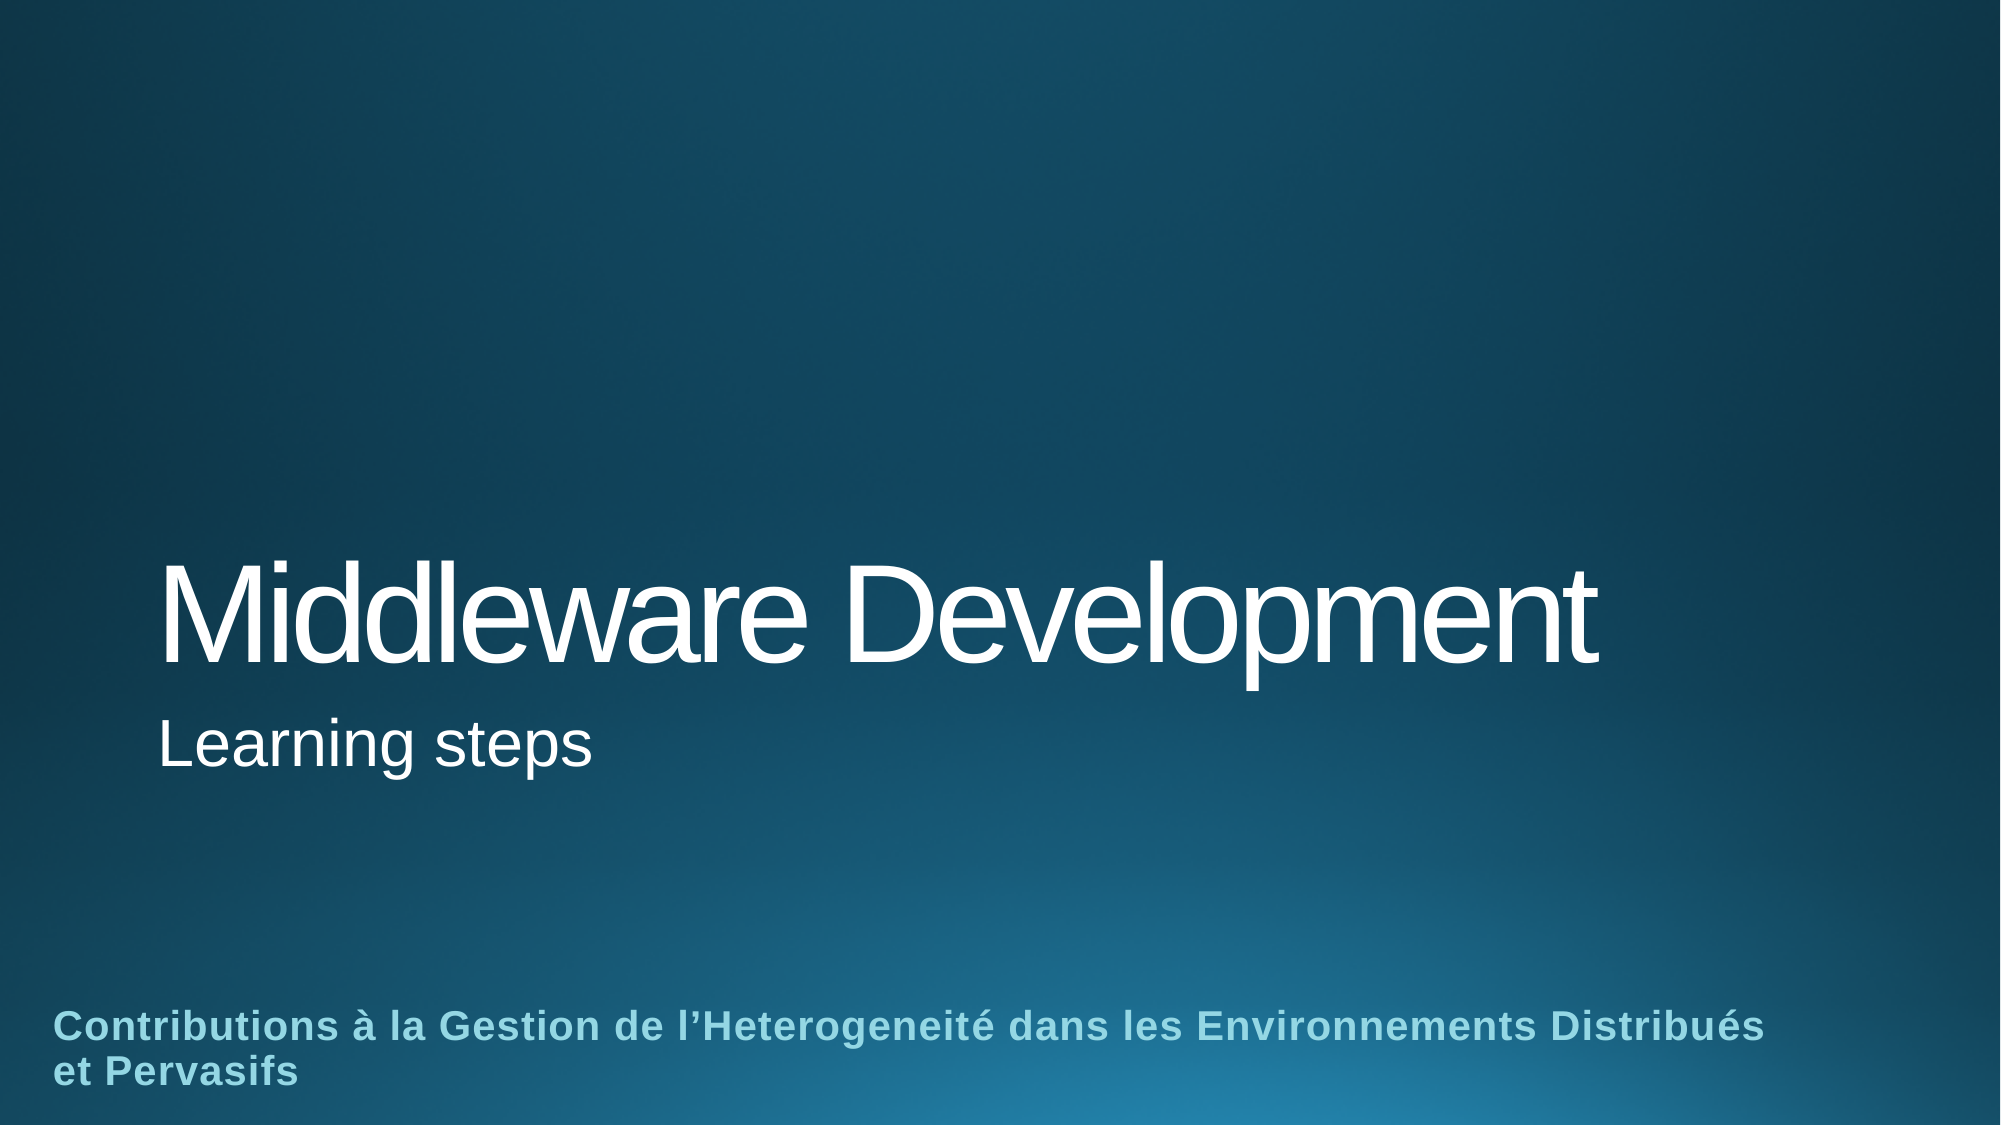

# Middleware Development
Learning steps
Contributions à la Gestion de l’Heterogeneité dans les Environnements Distribués et Pervasifs